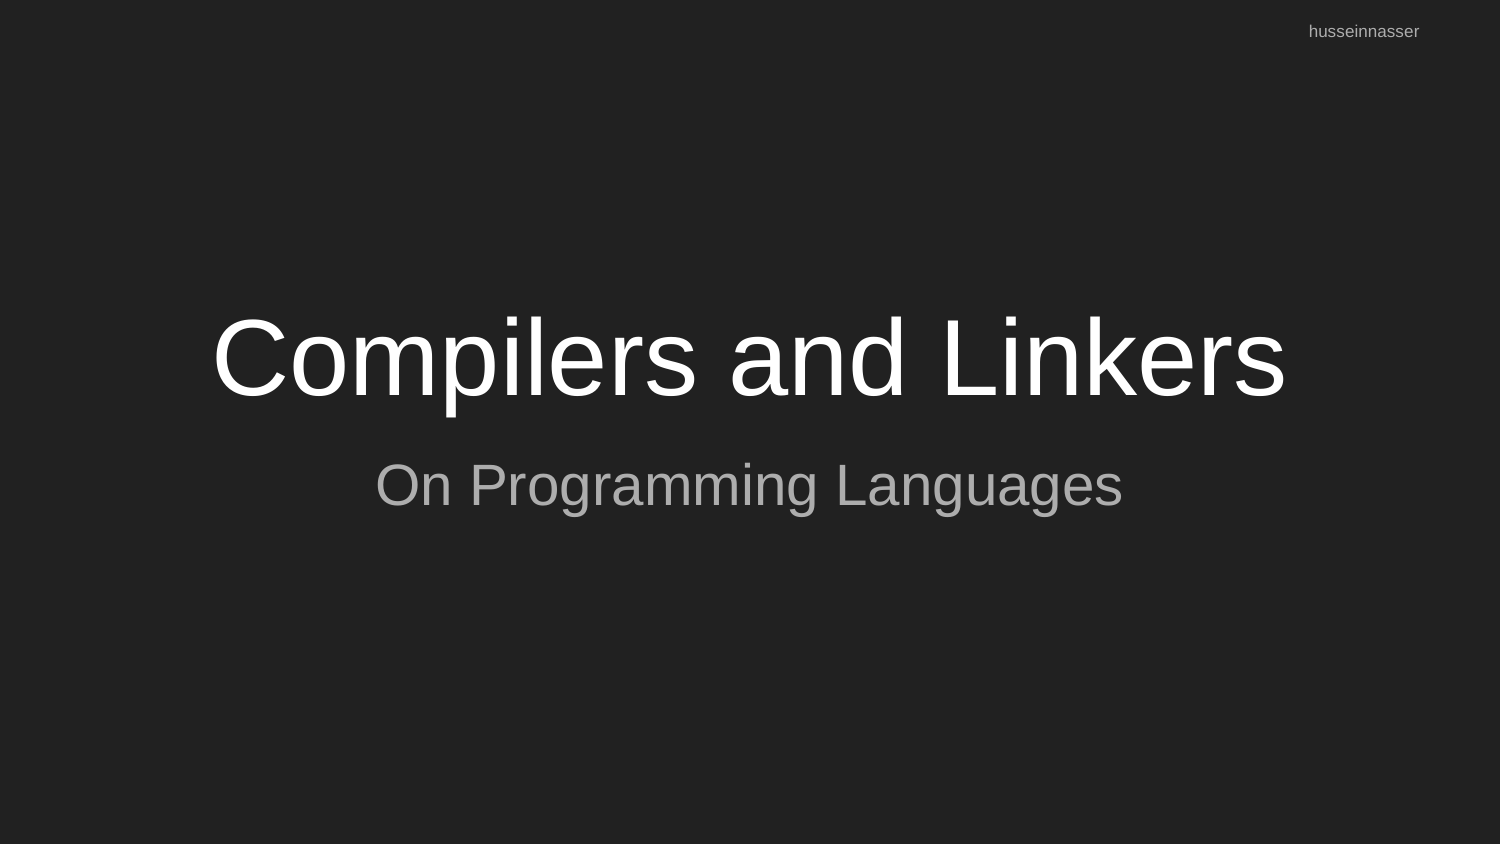

husseinnasser
# Compilers and Linkers
On Programming Languages